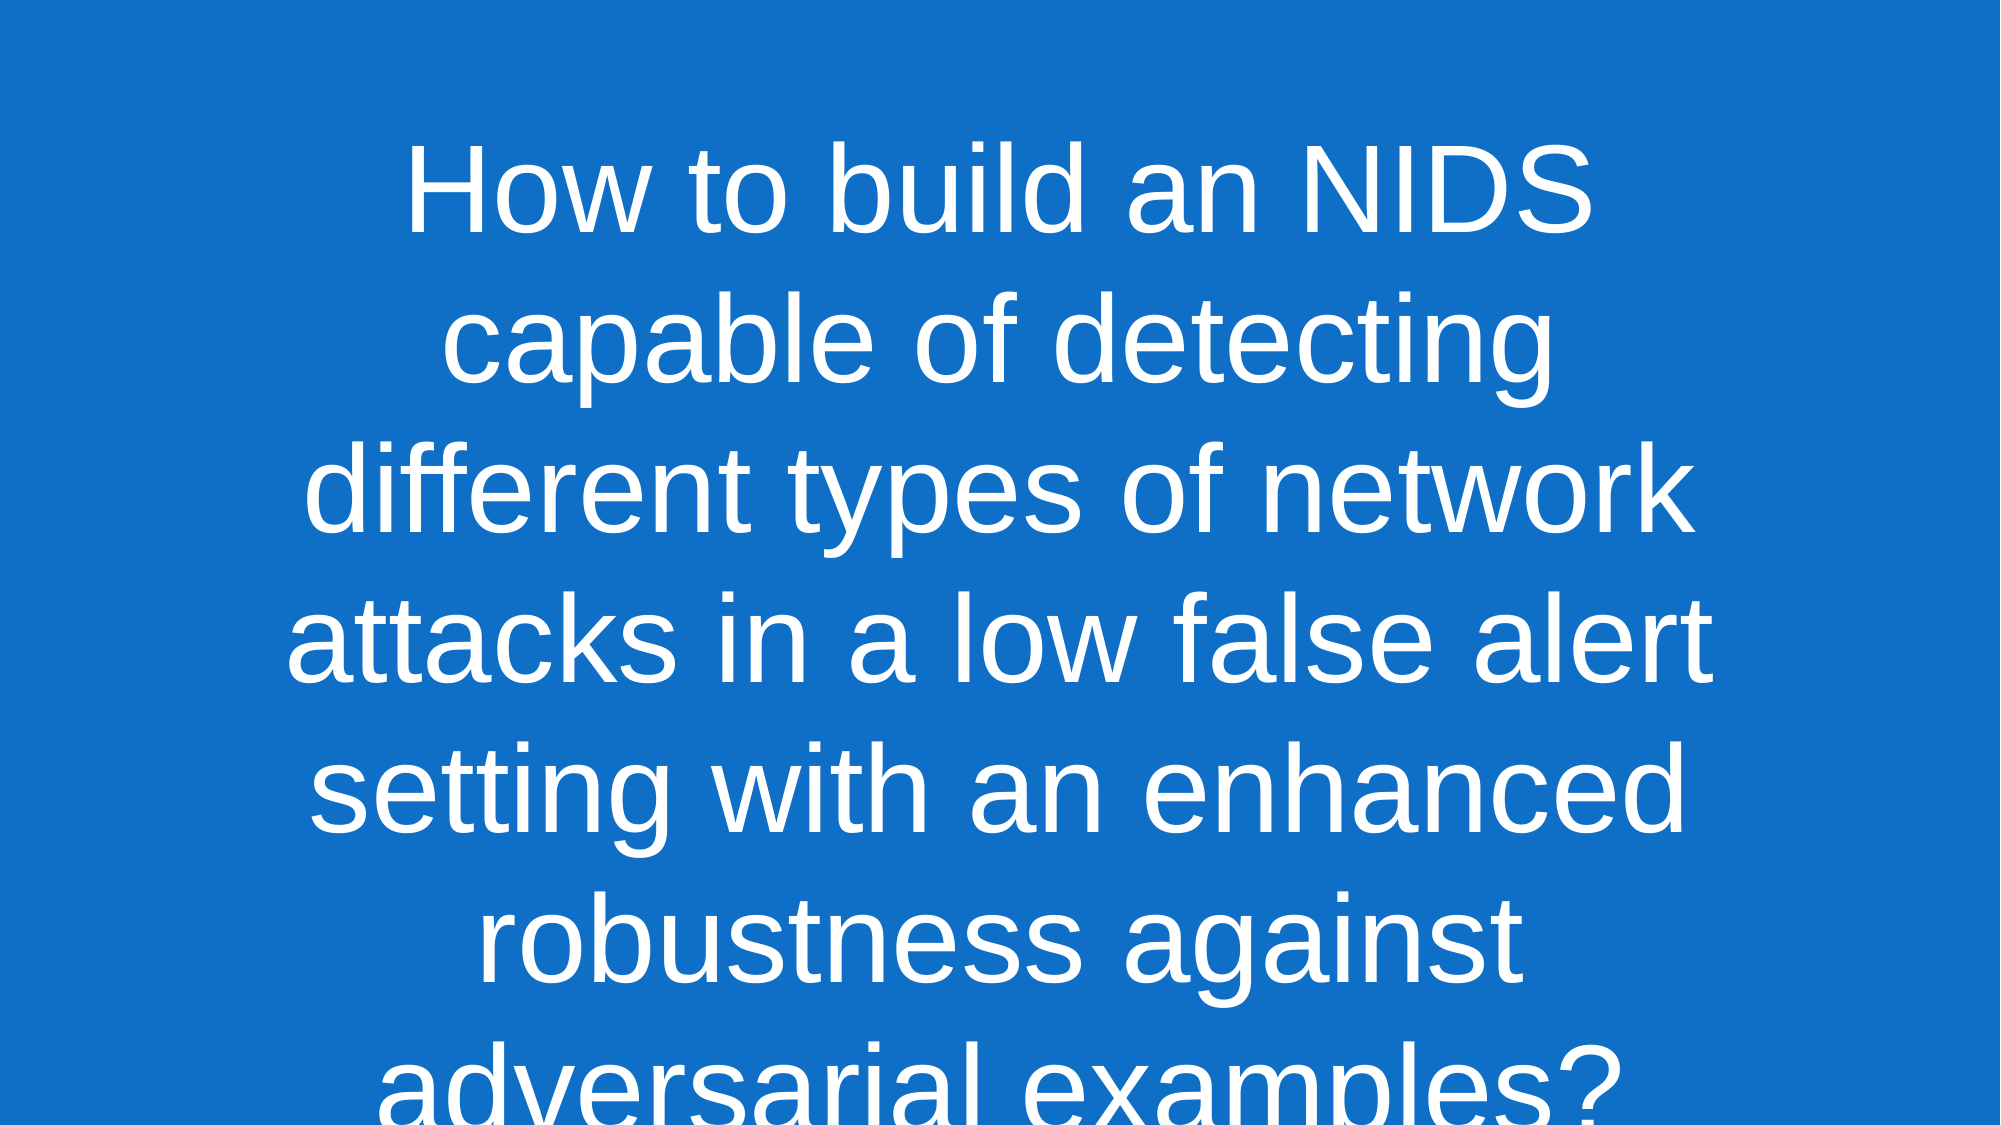

How to build an NIDS capable of detecting different types of network attacks in a low false alert setting with an enhanced robustness against adversarial examples?